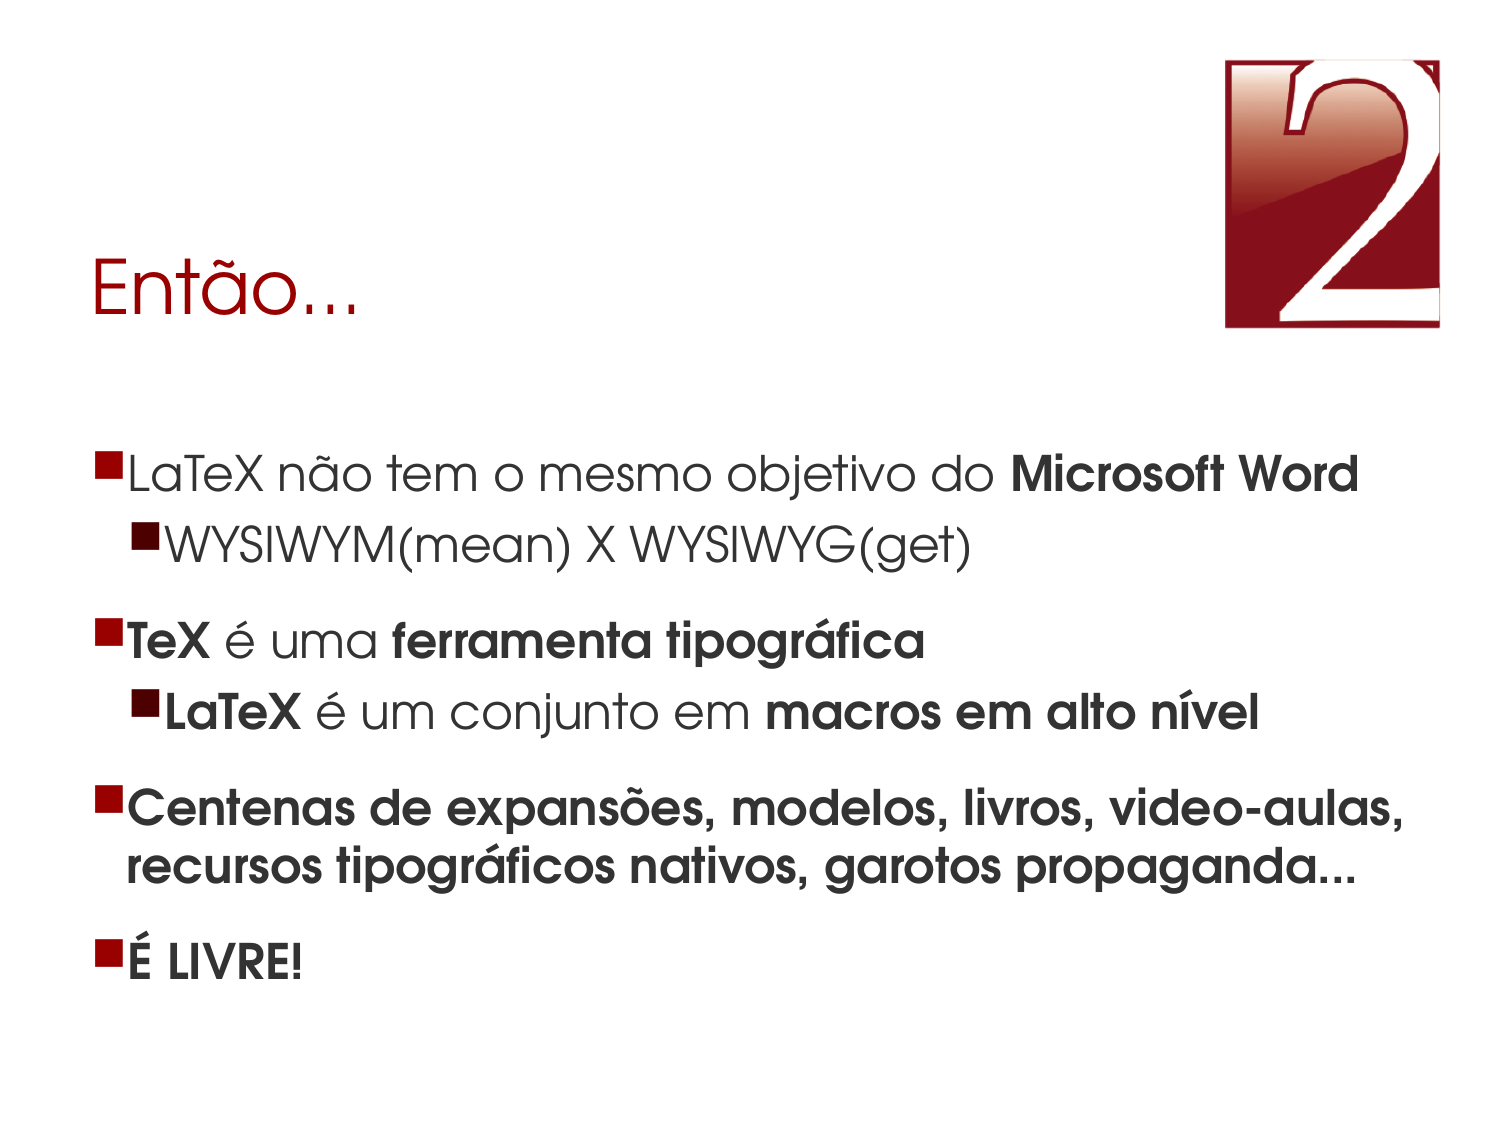

# Então...
LaTeX não tem o mesmo objetivo do Microsoft Word
WYSIWYM(mean) X WYSIWYG(get)
TeX é uma ferramenta tipográfica
LaTeX é um conjunto em macros em alto nível
Centenas de expansões, modelos, livros, video-aulas, recursos tipográficos nativos, garotos propaganda...
É LIVRE!